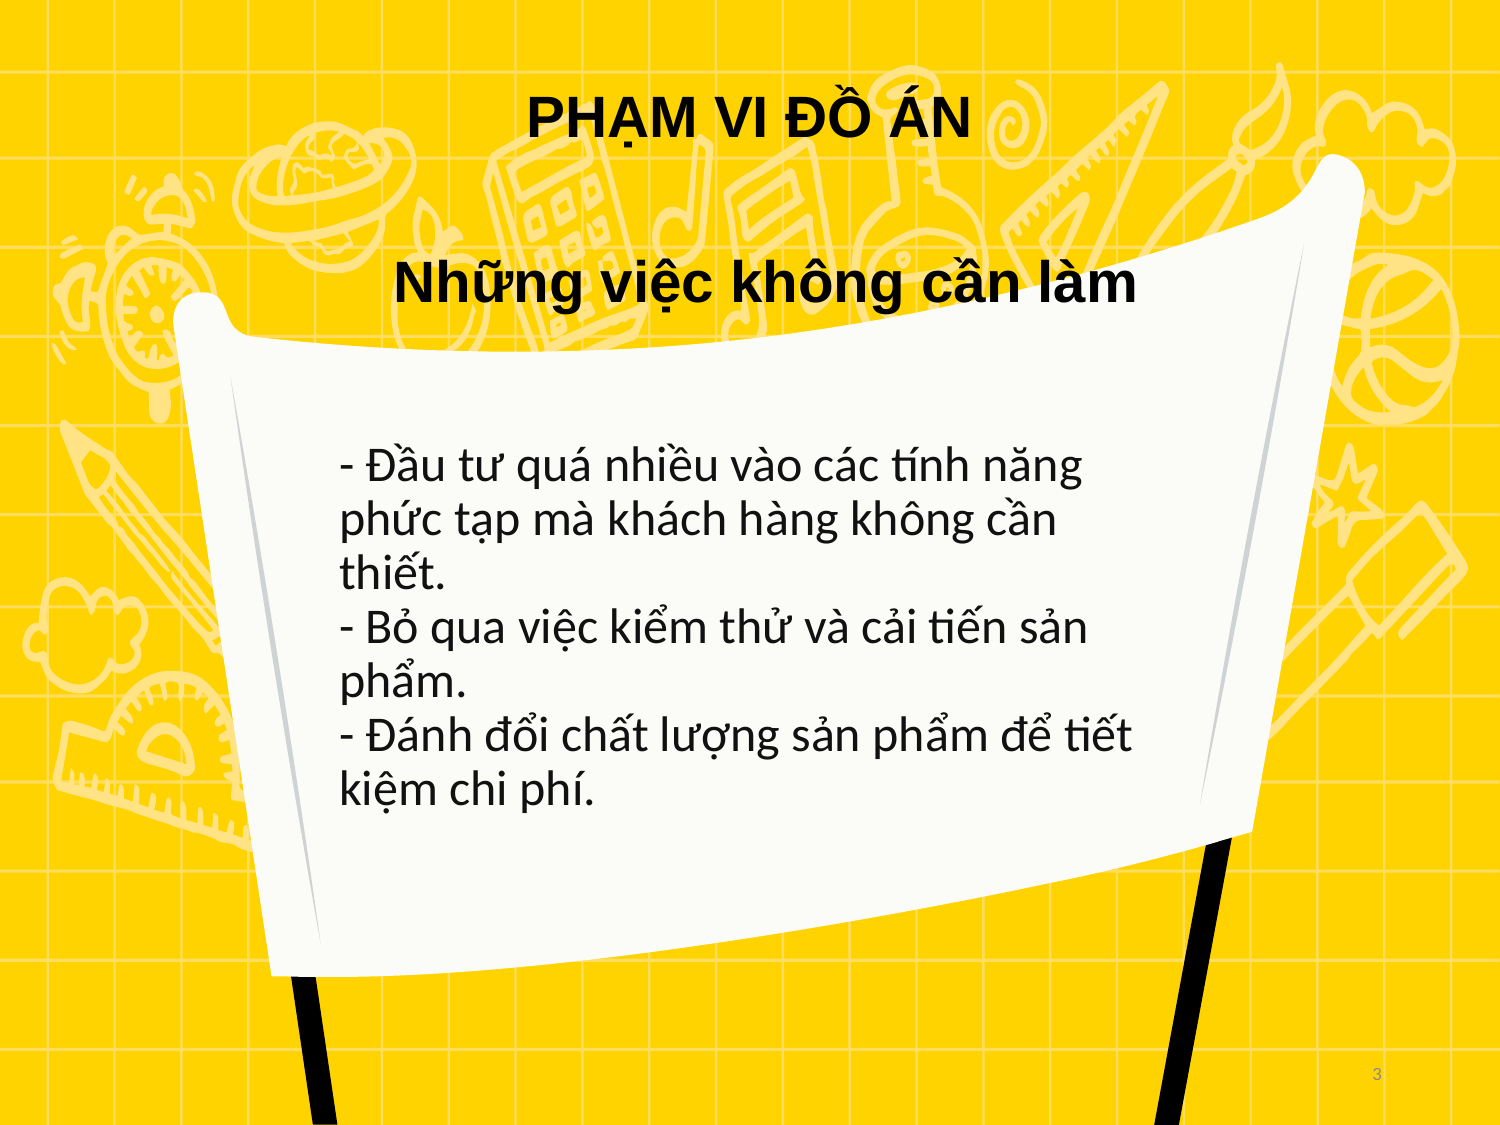

PHẠM VI ĐỒ ÁN
Những việc không cần làm
# - Đầu tư quá nhiều vào các tính năng phức tạp mà khách hàng không cần thiết. - Bỏ qua việc kiểm thử và cải tiến sản phẩm. - Đánh đổi chất lượng sản phẩm để tiết kiệm chi phí.
3